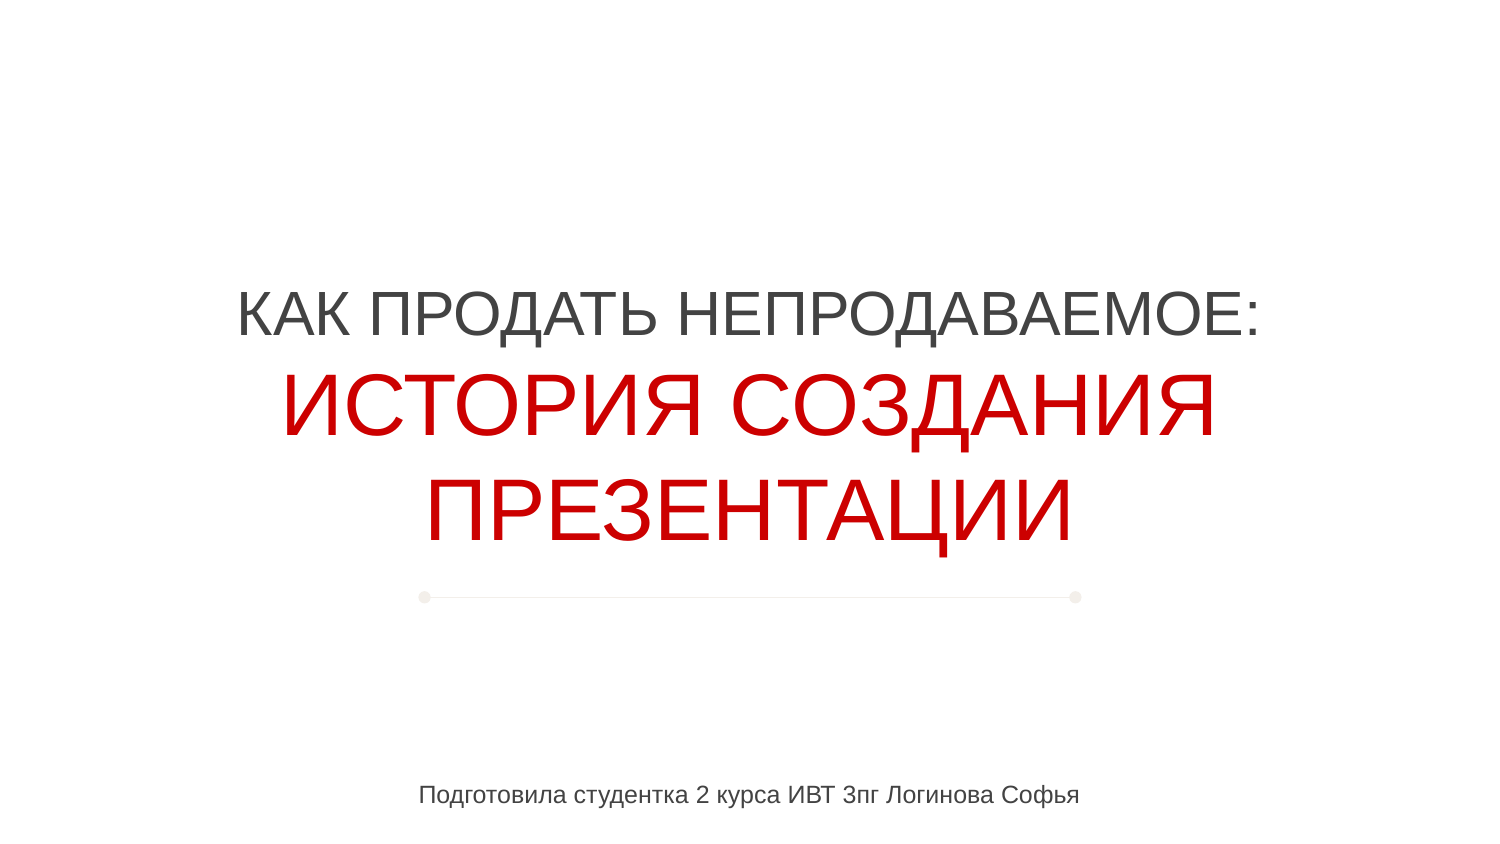

# КАК ПРОДАТЬ НЕПРОДАВАЕМОЕ:
ИСТОРИЯ СОЗДАНИЯ ПРЕЗЕНТАЦИИ
Подготовила студентка 2 курса ИВТ 3пг Логинова Софья